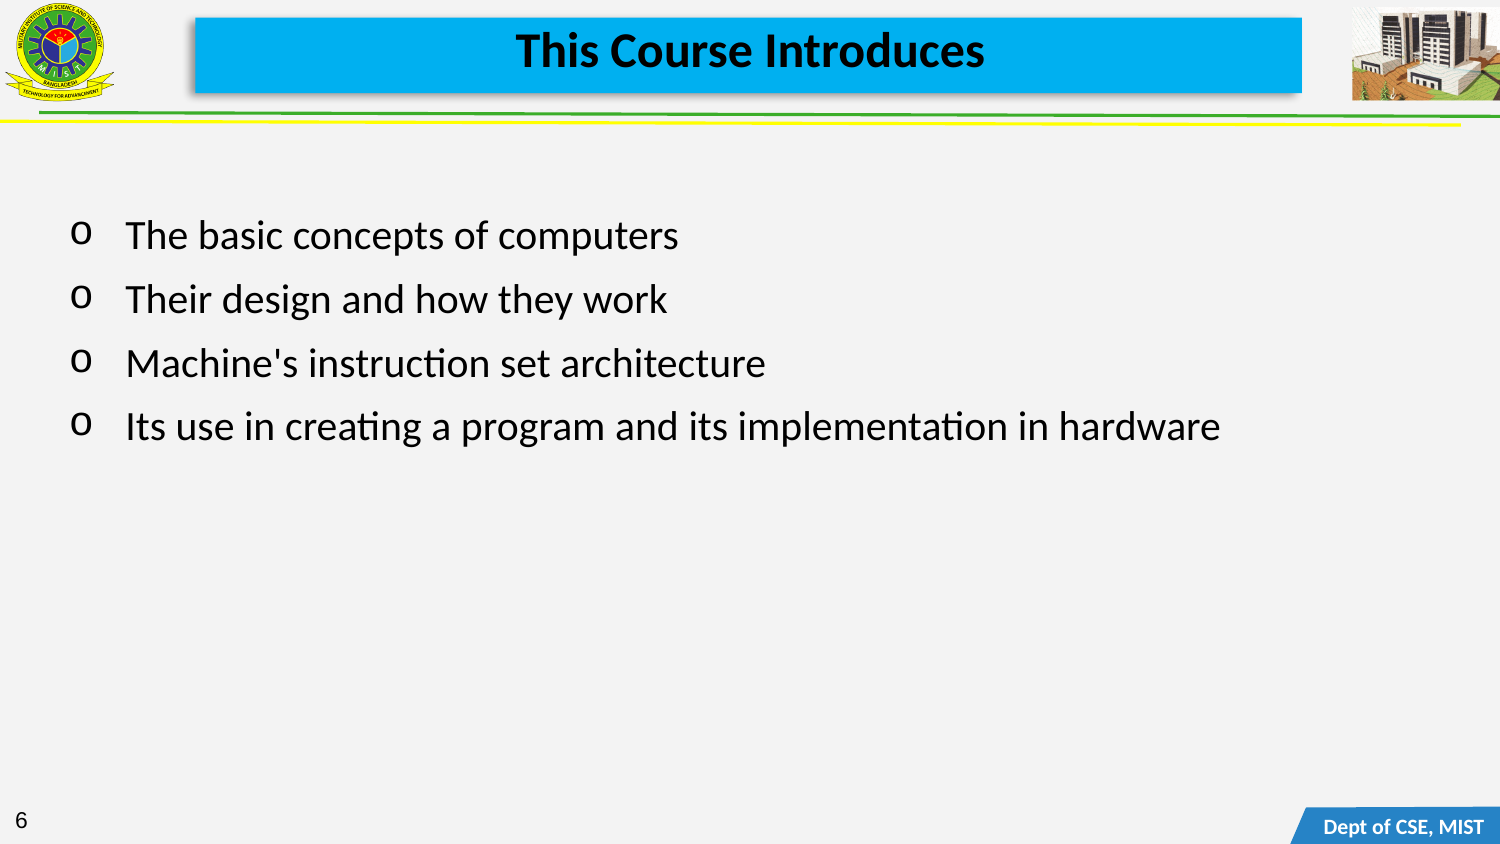

# This Course Introduces

The basic concepts of computers
Their design and how they work
Machine's instruction set architecture
Its use in creating a program and its implementation in hardware